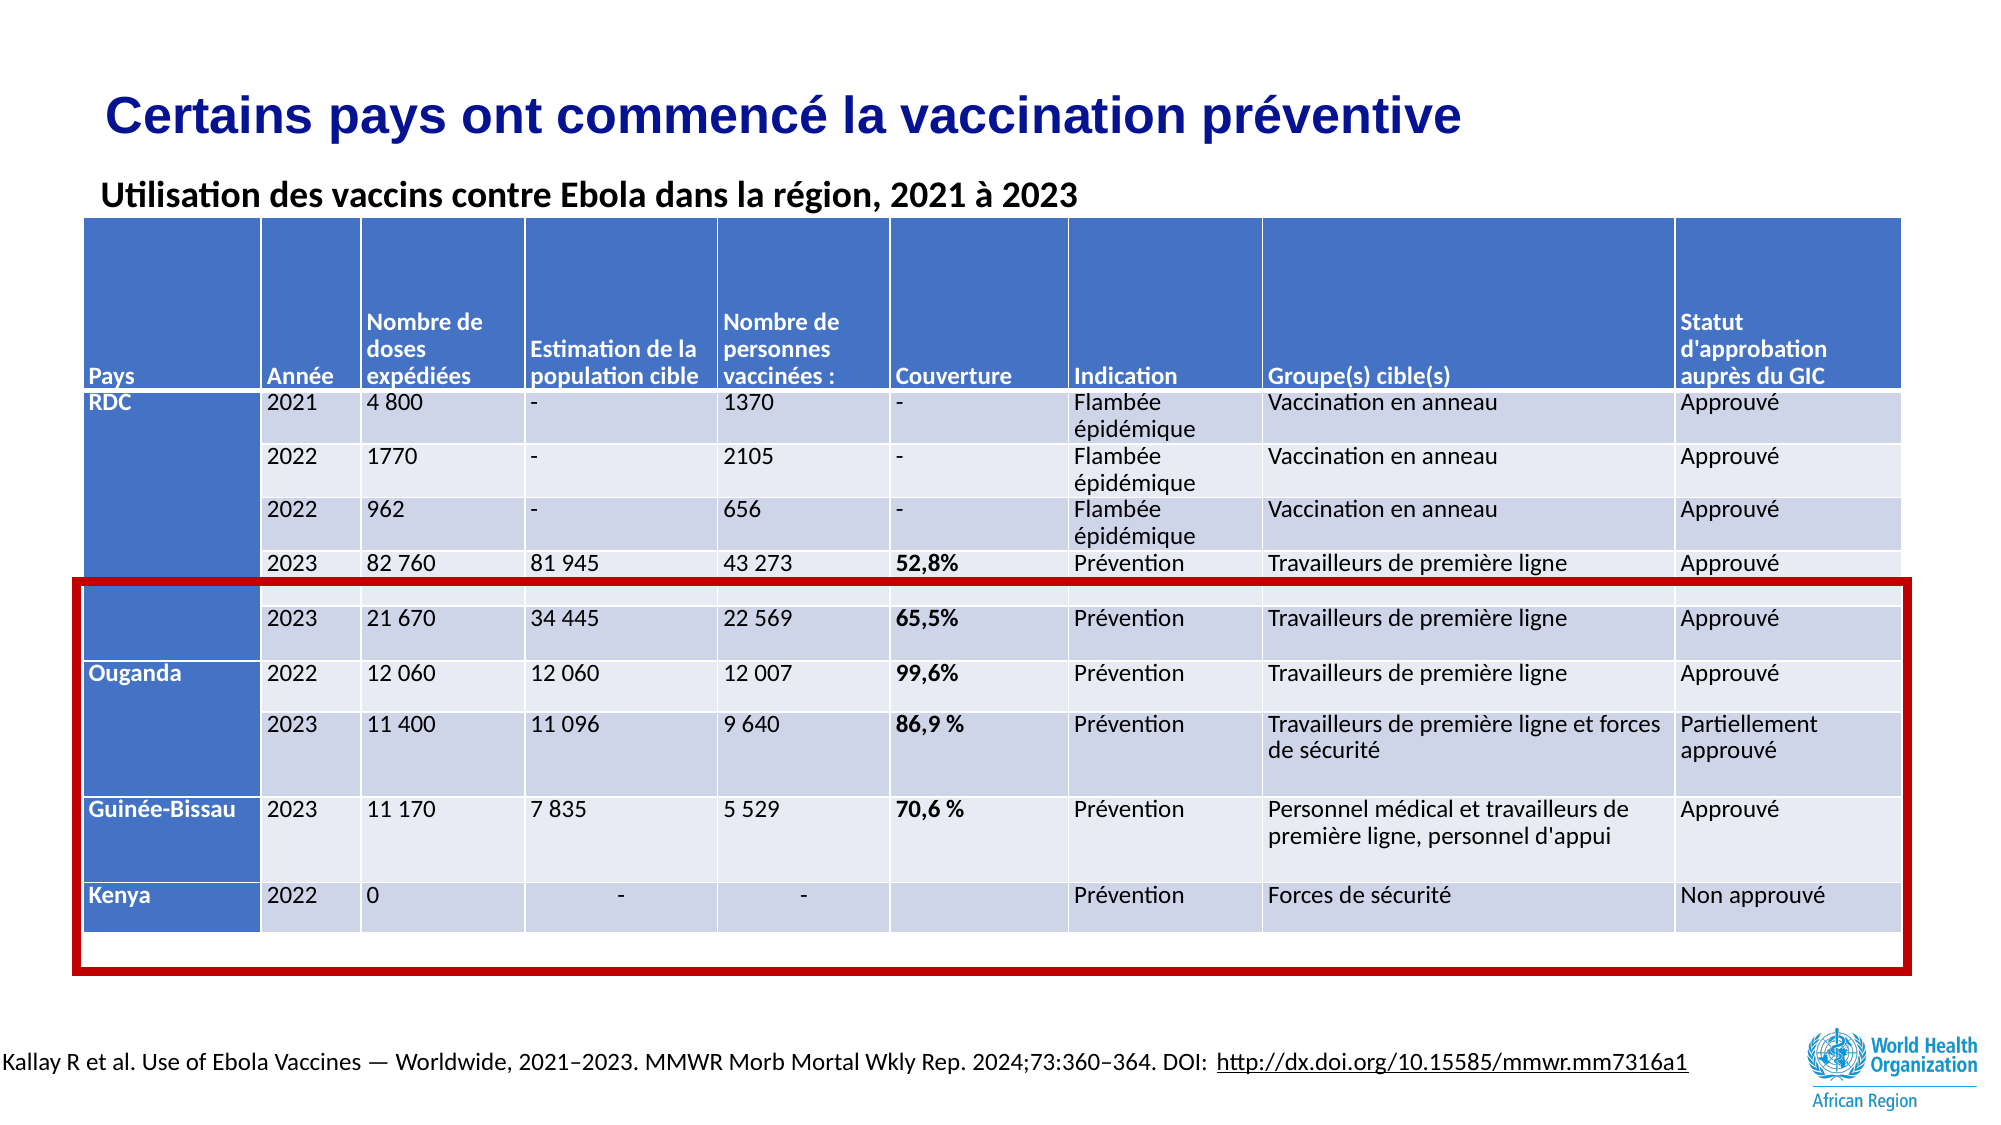

# Certains pays ont commencé la vaccination préventive
Utilisation des vaccins contre Ebola dans la région, 2021 à 2023
| Pays | Année | Nombre de doses expédiées | Estimation de la population cible | Nombre de personnes vaccinées : | Couverture | Indication | Groupe(s) cible(s) | Statut d'approbation auprès du GIC |
| --- | --- | --- | --- | --- | --- | --- | --- | --- |
| RDC | 2021 | 4 800 | - | 1370 | - | Flambée épidémique | Vaccination en anneau | Approuvé |
|  | 2022 | 1770 | - | 2105 | - | Flambée épidémique | Vaccination en anneau | Approuvé |
|  | 2022 | 962 | - | 656 | - | Flambée épidémique | Vaccination en anneau | Approuvé |
|  | 2023 | 82 760 | 81 945 | 43 273 | 52,8% | Prévention | Travailleurs de première ligne | Approuvé |
|  | 2023 | 21 670 | 34 445 | 22 569 | 65,5% | Prévention | Travailleurs de première ligne | Approuvé |
| Ouganda | 2022 | 12 060 | 12 060 | 12 007 | 99,6% | Prévention | Travailleurs de première ligne | Approuvé |
|  | 2023 | 11 400 | 11 096 | 9 640 | 86,9 % | Prévention | Travailleurs de première ligne et forces de sécurité | Partiellement approuvé |
| Guinée-Bissau | 2023 | 11 170 | 7 835 | 5 529 | 70,6 % | Prévention | Personnel médical et travailleurs de première ligne, personnel d'appui | Approuvé |
| Kenya | 2022 | 0 | - | - |  | Prévention | Forces de sécurité | Non approuvé |

Kallay R et al. Use of Ebola Vaccines — Worldwide, 2021–2023. MMWR Morb Mortal Wkly Rep. 2024;73:360–364. DOI: http://dx.doi.org/10.15585/mmwr.mm7316a1